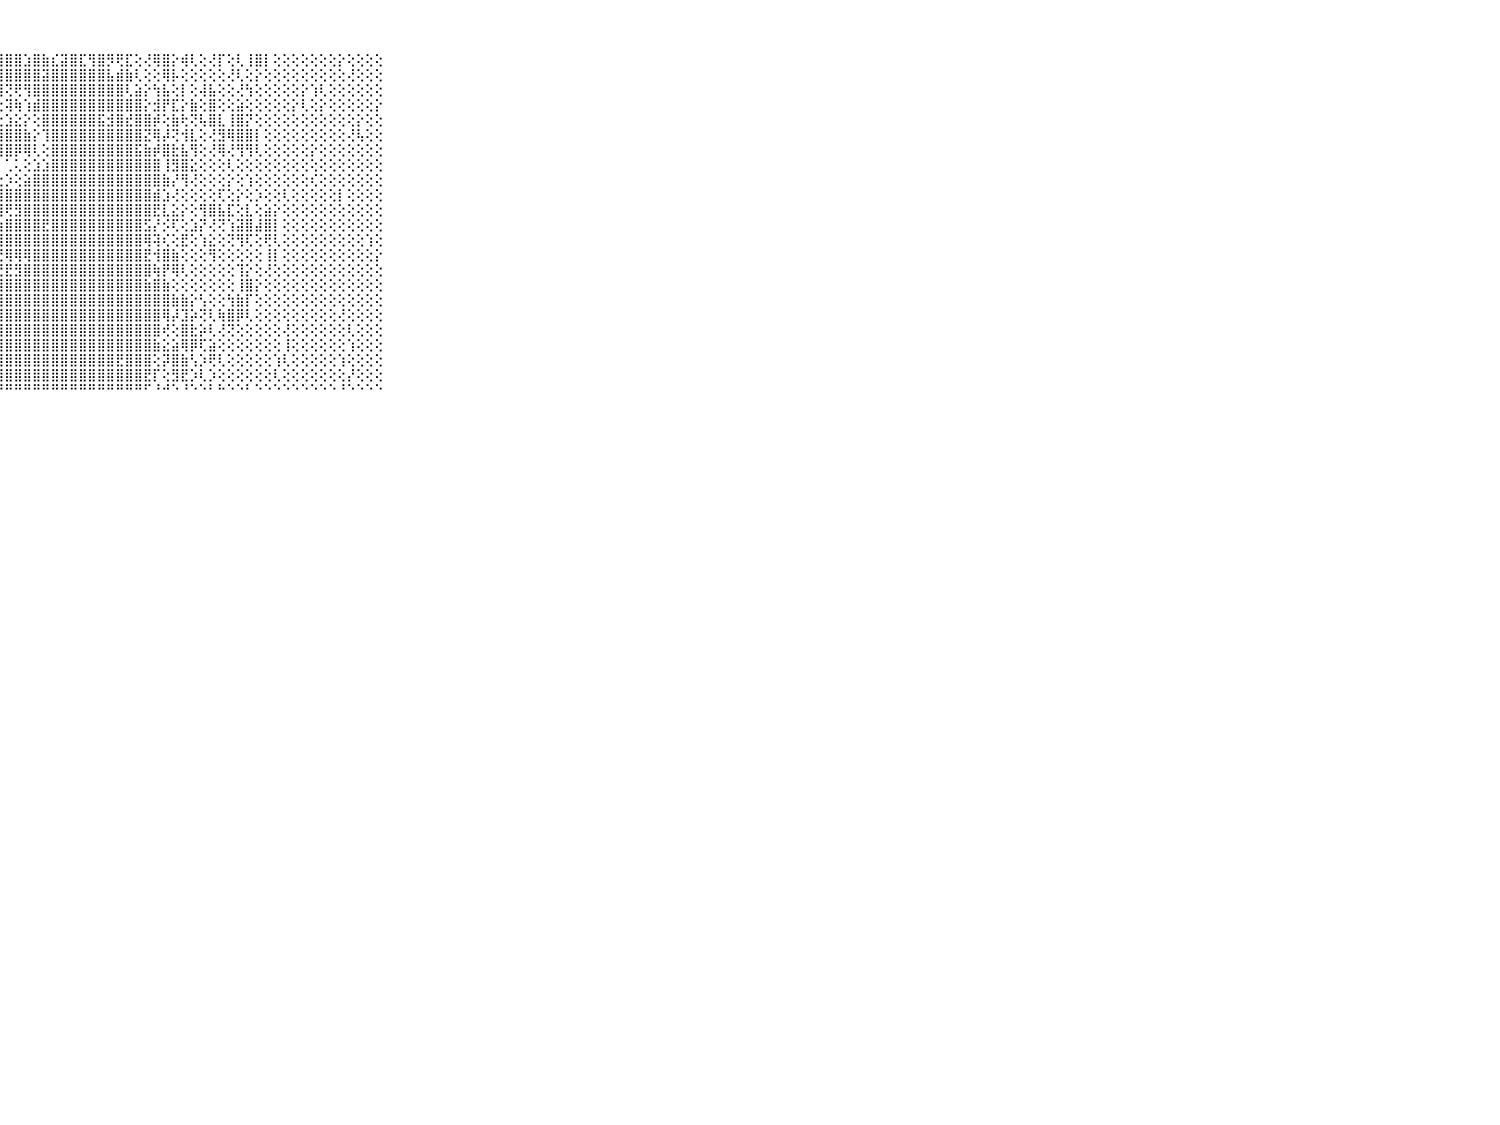

⠀⠀⠀⠀⠀⠀⠀⠀⠀⠀⠀⣿⣿⣿⣿⣿⣿⣿⣿⣿⣿⣿⣿⣿⣿⣿⣿⣿⣿⣿⣱⣿⣷⣎⣽⣿⣏⢻⣿⡻⢟⣏⢕⢜⢿⣿⡕⢾⢇⢕⢜⡏⢕⢇⢸⣿⡇⢕⢕⢕⢕⢕⢕⢕⡕⢕⢕⢕⢕⠀⠀⠀⠀⠀⠀⠀⠀⠀⠀⠀⠀
⠀⠀⠀⠀⠀⠀⠀⠀⠀⠀⠀⣿⣿⣿⣿⣿⣿⣿⣿⣿⣿⣿⣿⢿⣿⣿⣿⣿⣿⣿⣿⣿⣽⣿⣿⣿⣿⣿⣿⣧⣾⣷⢇⢕⢕⢿⡧⢕⢕⢕⢕⢕⢜⢇⢕⡕⢕⢕⢕⢕⢕⢕⢕⢕⢕⢜⢕⢕⢕⠀⠀⠀⠀⠀⠀⠀⠀⠀⠀⠀⠀
⠀⠀⠀⠀⠀⠀⠀⠀⠀⠀⠀⣿⣿⣿⣿⣿⣿⣿⣿⣿⣿⢟⢟⢝⢜⢜⢝⣼⢝⢟⢻⣿⣿⣿⣿⣿⣿⣿⣿⣿⣿⢇⣵⡕⢳⣧⢕⡇⢕⢼⣧⢕⢕⢜⢳⢕⢕⢕⢕⢕⡕⢱⢇⢕⢕⢕⢕⢕⢕⠀⠀⠀⠀⠀⠀⠀⠀⠀⠀⠀⠀
⠀⠀⠀⠀⠀⠀⠀⠀⠀⠀⠀⣿⣿⣿⣿⣿⣿⣿⣿⡿⢇⢕⢱⡵⢗⢇⢕⢕⢽⢷⢱⣾⣿⣿⣿⣿⣿⣿⣿⣿⣿⣿⣿⡕⣺⡟⣏⡕⣷⢕⣿⢕⢕⣵⢕⢕⢕⢕⢕⡕⢇⢕⡕⢕⢕⢕⢕⢕⡕⠀⠀⠀⠀⠀⠀⠀⠀⠀⠀⠀⠀
⠀⠀⠀⠀⠀⠀⠀⠀⠀⠀⠀⣿⣿⣿⣿⣿⣿⣿⢝⠕⠕⠇⠑⠑⢕⢔⢕⢕⣱⣕⡕⢕⣿⣿⣿⣿⣿⣿⣯⣺⣿⣞⣿⣿⡾⢕⣷⢗⢝⢧⣿⣇⢸⣿⡝⢕⢕⢕⢕⢕⢕⢕⢕⢕⢕⢕⡕⢕⢕⠀⠀⠀⠀⠀⠀⠀⠀⠀⠀⠀⠀
⠀⠀⠀⠀⠀⠀⠀⠀⠀⠀⠀⣿⣿⣿⣿⣿⣿⣏⢕⢐⠑⢔⣅⣔⣱⣷⣿⣿⣿⣿⣷⡕⢹⣿⣿⣿⣿⣿⣿⣿⣿⣿⣿⣝⢿⡼⢝⢺⣇⢕⢜⣻⢿⣿⣿⡇⢕⢕⢕⢕⢕⢕⢕⢕⢕⢜⢧⢕⢕⠀⠀⠀⠀⠀⠀⠀⠀⠀⠀⠀⠀
⠀⠀⠀⠀⠀⠀⠀⠀⠀⠀⠀⣿⣿⣿⣿⣿⣿⣿⣷⢕⢕⣼⣿⣿⣿⣿⣿⣿⣿⡿⢿⢇⢕⣿⣿⣿⣿⣿⣿⣿⣿⣿⣯⣷⡾⣿⣗⣧⢻⢕⢜⢿⢜⢻⢻⢇⢕⢕⢕⢕⢕⡕⢕⢕⢕⢕⢕⢕⢕⠀⠀⠀⠀⠀⠀⠀⠀⠀⠀⠀⠀
⠀⠀⠀⠀⠀⠀⠀⠀⠀⠀⠀⣿⣿⣿⣿⣿⣿⣿⣿⣧⢕⠱⠿⠟⠟⢟⢏⠁⢁⢅⢕⣱⣱⣿⣿⣿⣿⣿⣿⣿⣿⣿⣿⣿⣿⢸⣻⣿⣕⢕⢕⢕⢇⢕⢕⢕⢕⢕⢕⢕⢕⢕⢕⢕⢕⢕⢕⢕⢕⠀⠀⠀⠀⠀⠀⠀⠀⠀⠀⠀⠀
⠀⠀⠀⠀⠀⠀⠀⠀⠀⠀⠀⣿⣿⣿⣿⣿⣿⣿⣿⣿⡧⢀⠀⢄⢄⢱⣷⣕⡱⢕⣵⣿⣿⣿⣿⣿⣿⣿⣿⣿⣿⣿⣿⣿⣿⣷⡜⢻⢜⢕⢕⢕⡕⢕⢱⢕⢕⢕⢕⢕⢕⢎⢕⢕⢕⢕⢕⢕⢕⠀⠀⠀⠀⠀⠀⠀⠀⠀⠀⠀⠀
⠀⠀⠀⠀⠀⠀⠀⠀⠀⠀⠀⣿⣿⣿⣿⣿⣿⣿⣿⣿⣷⢕⡔⢕⣵⢿⣿⣿⣿⣿⣿⣿⣿⣿⣿⣿⣿⣿⣿⣿⣿⣿⣿⣿⣾⣱⢜⢕⢕⢕⢕⢏⢕⡕⢕⡱⢕⢕⢇⢕⢕⢕⢕⢕⡇⢕⢕⢕⢕⠀⠀⠀⠀⠀⠀⠀⠀⠀⠀⠀⠀
⠀⠀⠀⠀⠀⠀⠀⠀⠀⠀⠀⣿⣿⣿⣿⣿⣿⣿⣿⣿⣿⣿⣾⣿⣿⡕⢸⢿⢟⣻⣿⣿⣿⣿⣿⣿⣿⣿⣿⣿⣿⣿⣿⣿⣟⣇⣕⡕⢕⢻⣿⣧⣏⢕⣇⢕⣵⡕⢕⢕⢕⢕⢕⢕⢕⢕⢕⢕⢕⠀⠀⠀⠀⠀⠀⠀⠀⠀⠀⠀⠀
⠀⠀⠀⠀⠀⠀⠀⠀⠀⠀⠀⣿⣿⣿⣿⣿⣿⣿⣿⣿⣿⣿⣿⣿⢿⣕⣵⣷⣿⣿⣿⣿⣟⣿⣿⣿⣿⣿⣿⣿⣿⣿⣿⣫⡜⡪⢏⢕⣱⡝⢜⢝⢱⣽⣿⣼⣿⡇⢕⢕⢕⢕⢕⢕⢕⢕⢕⢕⢕⠀⠀⠀⠀⠀⠀⠀⠀⠀⠀⠀⠀
⠀⠀⠀⠀⠀⠀⠀⠀⠀⠀⠀⣿⣿⣿⣿⣿⣿⣿⣿⣿⣿⣿⢟⢟⢕⢝⣾⣿⣿⣿⣿⣿⣿⣿⣿⣿⣿⣿⣿⣿⣿⣿⣿⢿⢽⢎⢕⣟⢕⢱⣕⢕⢝⢻⢏⢕⢟⢇⢕⢕⢕⢕⢕⢕⢕⢕⢕⢱⢕⠀⠀⠀⠀⠀⠀⠀⠀⠀⠀⠀⠀
⠀⠀⠀⠀⠀⠀⠀⠀⠀⠀⠀⣿⣿⣿⣿⣿⣿⣿⣷⣿⣿⡕⢕⢕⢱⣷⣼⣟⢿⢿⢿⣿⣿⣿⣿⣿⣿⣿⣿⣿⣿⣿⣿⣟⢺⣿⣷⢕⢕⢕⢻⢕⢕⢕⢕⢕⢸⡇⢕⢕⢕⢕⢕⢕⢕⢕⢕⢕⡕⠀⠀⠀⠀⠀⠀⠀⠀⠀⠀⠀⠀
⠀⠀⠀⠀⠀⠀⠀⠀⠀⠀⠀⣿⣿⣿⣿⣿⣿⣿⣿⣿⣿⣵⣵⡇⢜⣜⣝⣟⣟⣻⣿⣿⣿⣿⣿⣿⣿⣿⣿⣿⣿⣿⣿⣿⢷⡟⢿⢇⢕⢕⢕⢕⢕⢹⡕⢕⢜⢕⢕⢕⢕⢕⢕⢕⢕⢕⢕⢕⢕⠀⠀⠀⠀⠀⠀⠀⠀⠀⠀⠀⠀
⠀⠀⠀⠀⠀⠀⠀⠀⠀⠀⠀⣿⣿⣿⣿⣿⣿⣿⣿⣿⣿⣿⣿⣿⣷⣧⣿⣿⣿⣿⣿⣿⣿⣿⣿⣿⣿⣿⣿⣿⣿⣿⣿⣷⣿⣷⢕⢕⢕⢕⢕⢕⢕⢸⣿⡕⢕⢕⢕⢕⢕⢕⢕⢕⢕⢕⢕⢕⢕⠀⠀⠀⠀⠀⠀⠀⠀⠀⠀⠀⠀
⠀⠀⠀⠀⠀⠀⠀⠀⠀⠀⠀⣿⣿⣿⣿⣿⣿⣿⣿⣿⣿⣿⣿⣿⣿⣿⣿⣿⣿⣿⣿⣿⣿⣿⣿⣿⣿⣿⣿⣿⣿⣿⣿⣿⣿⣿⣷⣷⡕⢣⢕⢕⢳⣷⡏⢕⢕⢕⢕⢕⢕⢕⢕⢕⢕⢕⢕⢕⢕⠀⠀⠀⠀⠀⠀⠀⠀⠀⠀⠀⠀
⠀⠀⠀⠀⠀⠀⠀⠀⠀⠀⠀⣿⣿⣿⣿⣿⣿⣿⣿⣿⣿⣿⣿⣿⣿⣿⣿⣿⣿⣿⣿⣿⣿⣿⣿⣿⣿⣿⣿⣿⣿⣿⣿⣿⣿⢿⡼⣹⡵⢝⢇⢷⣿⡿⢇⢕⢕⢕⢕⢕⢕⢕⢕⢕⢜⢕⢕⢕⢕⠀⠀⠀⠀⠀⠀⠀⠀⠀⠀⠀⠀
⠀⠀⠀⠀⠀⠀⠀⠀⠀⠀⠀⣿⣿⣿⣿⣿⣿⣿⣿⣿⣿⣿⣿⣿⣿⣿⣿⣿⣿⣿⣿⣿⣿⣿⣿⣿⣿⣿⣿⣿⣿⣿⣿⣿⣿⢞⢕⣿⣗⡵⢇⢜⢝⢕⢕⢕⢕⢕⢜⢕⢕⢕⢕⢕⢕⢇⢕⢕⢕⠀⠀⠀⠀⠀⠀⠀⠀⠀⠀⠀⠀
⠀⠀⠀⠀⠀⠀⠀⠀⠀⠀⠀⣿⣿⣿⣿⣿⣿⣿⣿⣿⣿⣿⣿⣿⣿⣿⣿⣿⣿⣿⣿⣿⣿⣿⣿⣿⣿⣿⣿⣿⣿⣿⣿⣿⣷⣕⣵⢿⡿⢏⣵⢕⢕⢕⢕⢕⢕⢕⢸⢕⢕⢕⢕⢕⢕⢱⢕⢕⢕⠀⠀⠀⠀⠀⠀⠀⠀⠀⠀⠀⠀
⠀⠀⠀⠀⠀⠀⠀⠀⠀⠀⠀⣿⣿⣿⣿⣿⣿⣿⣿⣿⣿⣿⣿⣿⣿⣿⣿⣿⣿⣿⣿⣿⣿⣿⣿⣿⣿⣿⣿⣿⣟⣿⣿⣿⢕⡽⣿⣷⢣⡱⢟⢇⢕⢕⢕⢕⢕⢱⢇⢕⢕⢕⢕⢕⢱⢕⢕⢕⢕⠀⠀⠀⠀⠀⠀⠀⠀⠀⠀⠀⠀
⠀⠀⠀⠀⠀⠀⠀⠀⠀⠀⠀⣿⣿⣿⣿⣿⣿⣿⣿⣿⣿⣿⣿⣿⣿⣿⣿⣿⣿⣿⣿⣿⣿⣿⣿⣿⣿⣿⣿⣿⣿⣿⣿⣟⡏⢕⣻⣟⡱⢇⡱⢕⢕⢕⢕⢕⢕⢇⢕⢕⢕⢕⢕⢕⢕⡜⢕⢕⢕⠀⠀⠀⠀⠀⠀⠀⠀⠀⠀⠀⠀
⠀⠀⠀⠀⠀⠀⠀⠀⠀⠀⠀⠛⠛⠛⠛⠛⠛⠛⠛⠛⠛⠛⠛⠛⠛⠛⠛⠛⠛⠛⠛⠛⠛⠛⠛⠛⠛⠛⠛⠛⠛⠛⠛⠋⠘⠚⠑⠘⠑⠑⠃⠓⠑⠑⠃⠑⠑⠑⠑⠑⠑⠑⠑⠑⠘⠑⠑⠑⠑⠀⠀⠀⠀⠀⠀⠀⠀⠀⠀⠀⠀